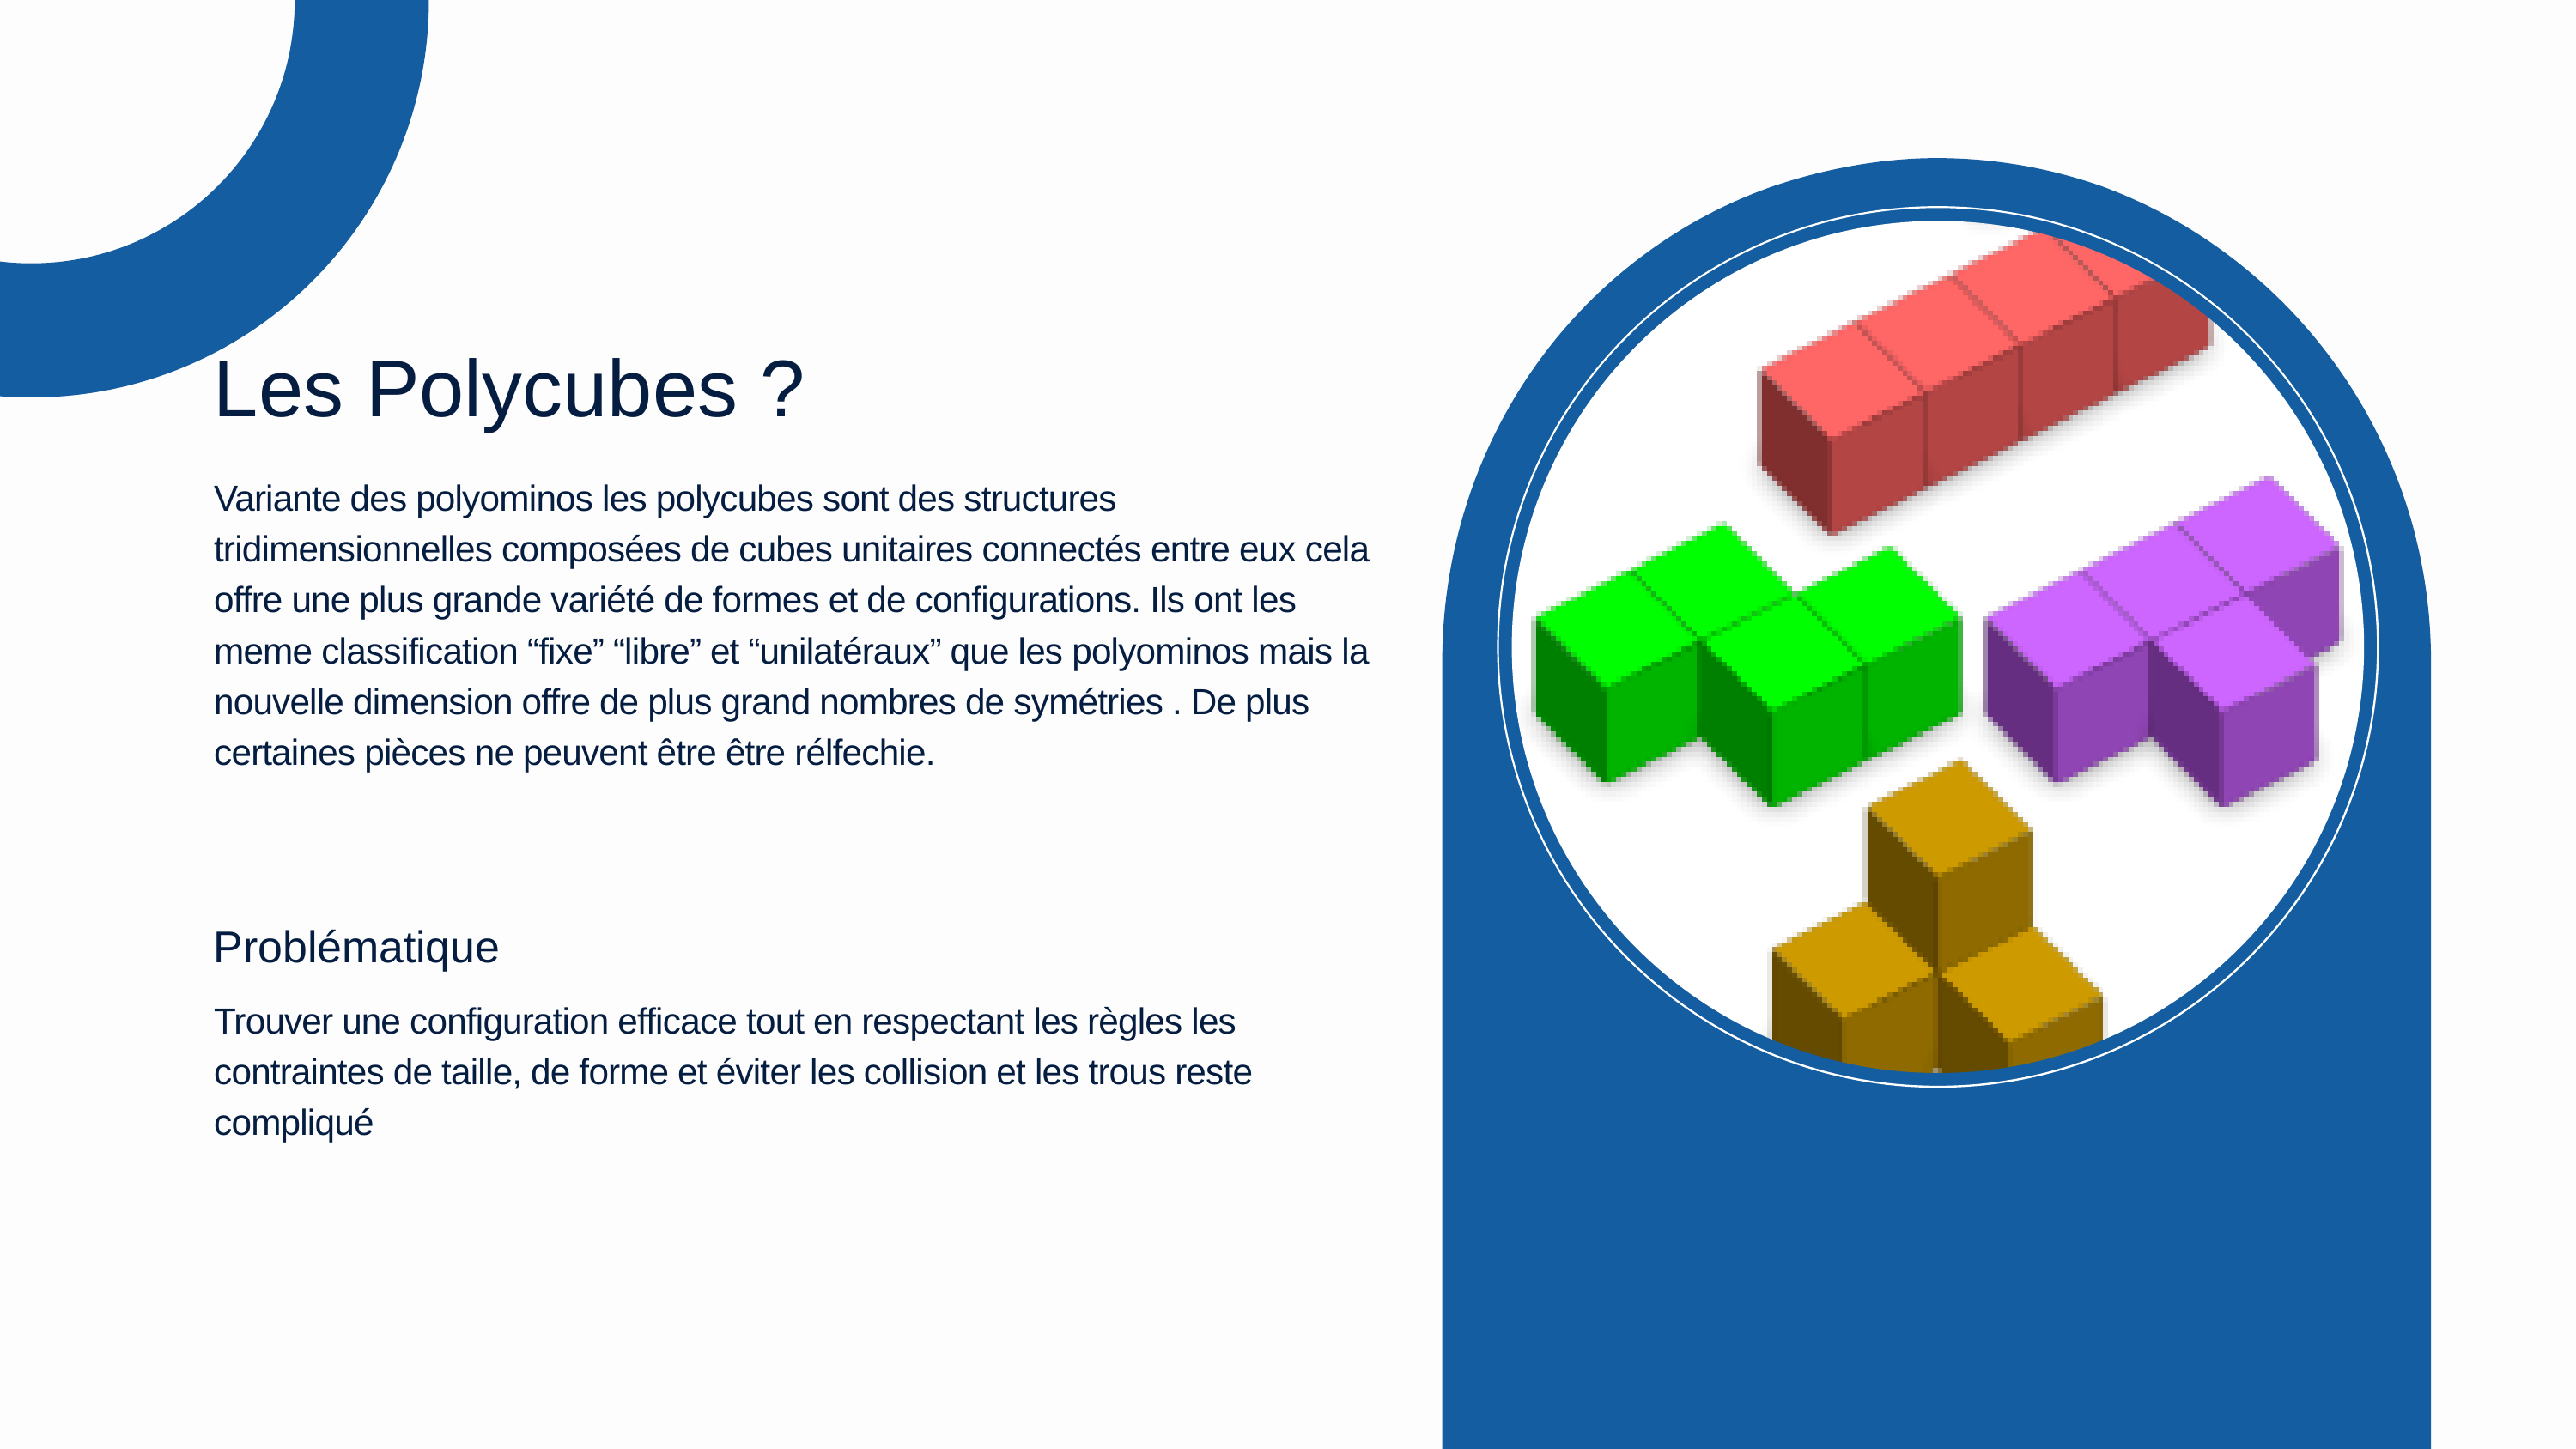

Les Polycubes ?
Variante des polyominos les polycubes sont des structures tridimensionnelles composées de cubes unitaires connectés entre eux cela offre une plus grande variété de formes et de configurations. Ils ont les meme classification “fixe” “libre” et “unilatéraux” que les polyominos mais la nouvelle dimension offre de plus grand nombres de symétries . De plus certaines pièces ne peuvent être être rélfechie.

Problématique
Trouver une configuration efficace tout en respectant les règles les contraintes de taille, de forme et éviter les collision et les trous reste compliqué